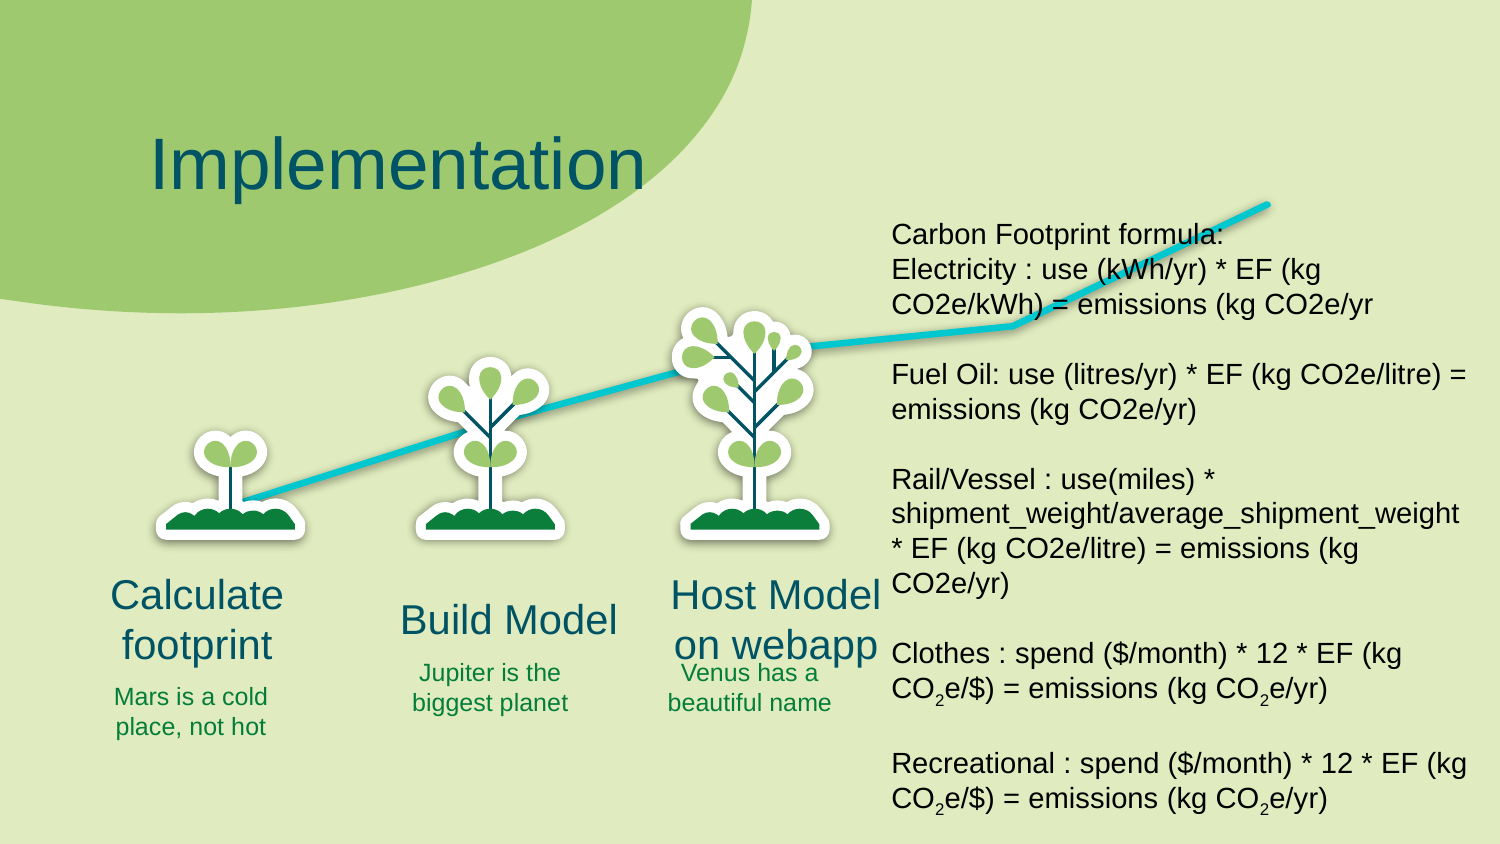

# Implementation

Carbon Footprint formula:
Electricity : use (kWh/yr) * EF (kg CO2e/kWh) = emissions (kg CO2e/yr

Fuel Oil: use (litres/yr) * EF (kg CO2e/litre) = emissions (kg CO2e/yr)

Rail/Vessel : use(miles) * shipment_weight/average_shipment_weight * EF (kg CO2e/litre) = emissions (kg CO2e/yr)

Clothes : spend ($/month) * 12 * EF (kg CO2e/$) = emissions (kg CO2e/yr)

Recreational : spend ($/month) * 12 * EF (kg CO2e/$) = emissions (kg CO2e/yr)

Build Model
Calculate footprint
Host Model on webapp
Jupiter is the biggest planet
Venus has a beautiful name
Mars is a cold place, not hot